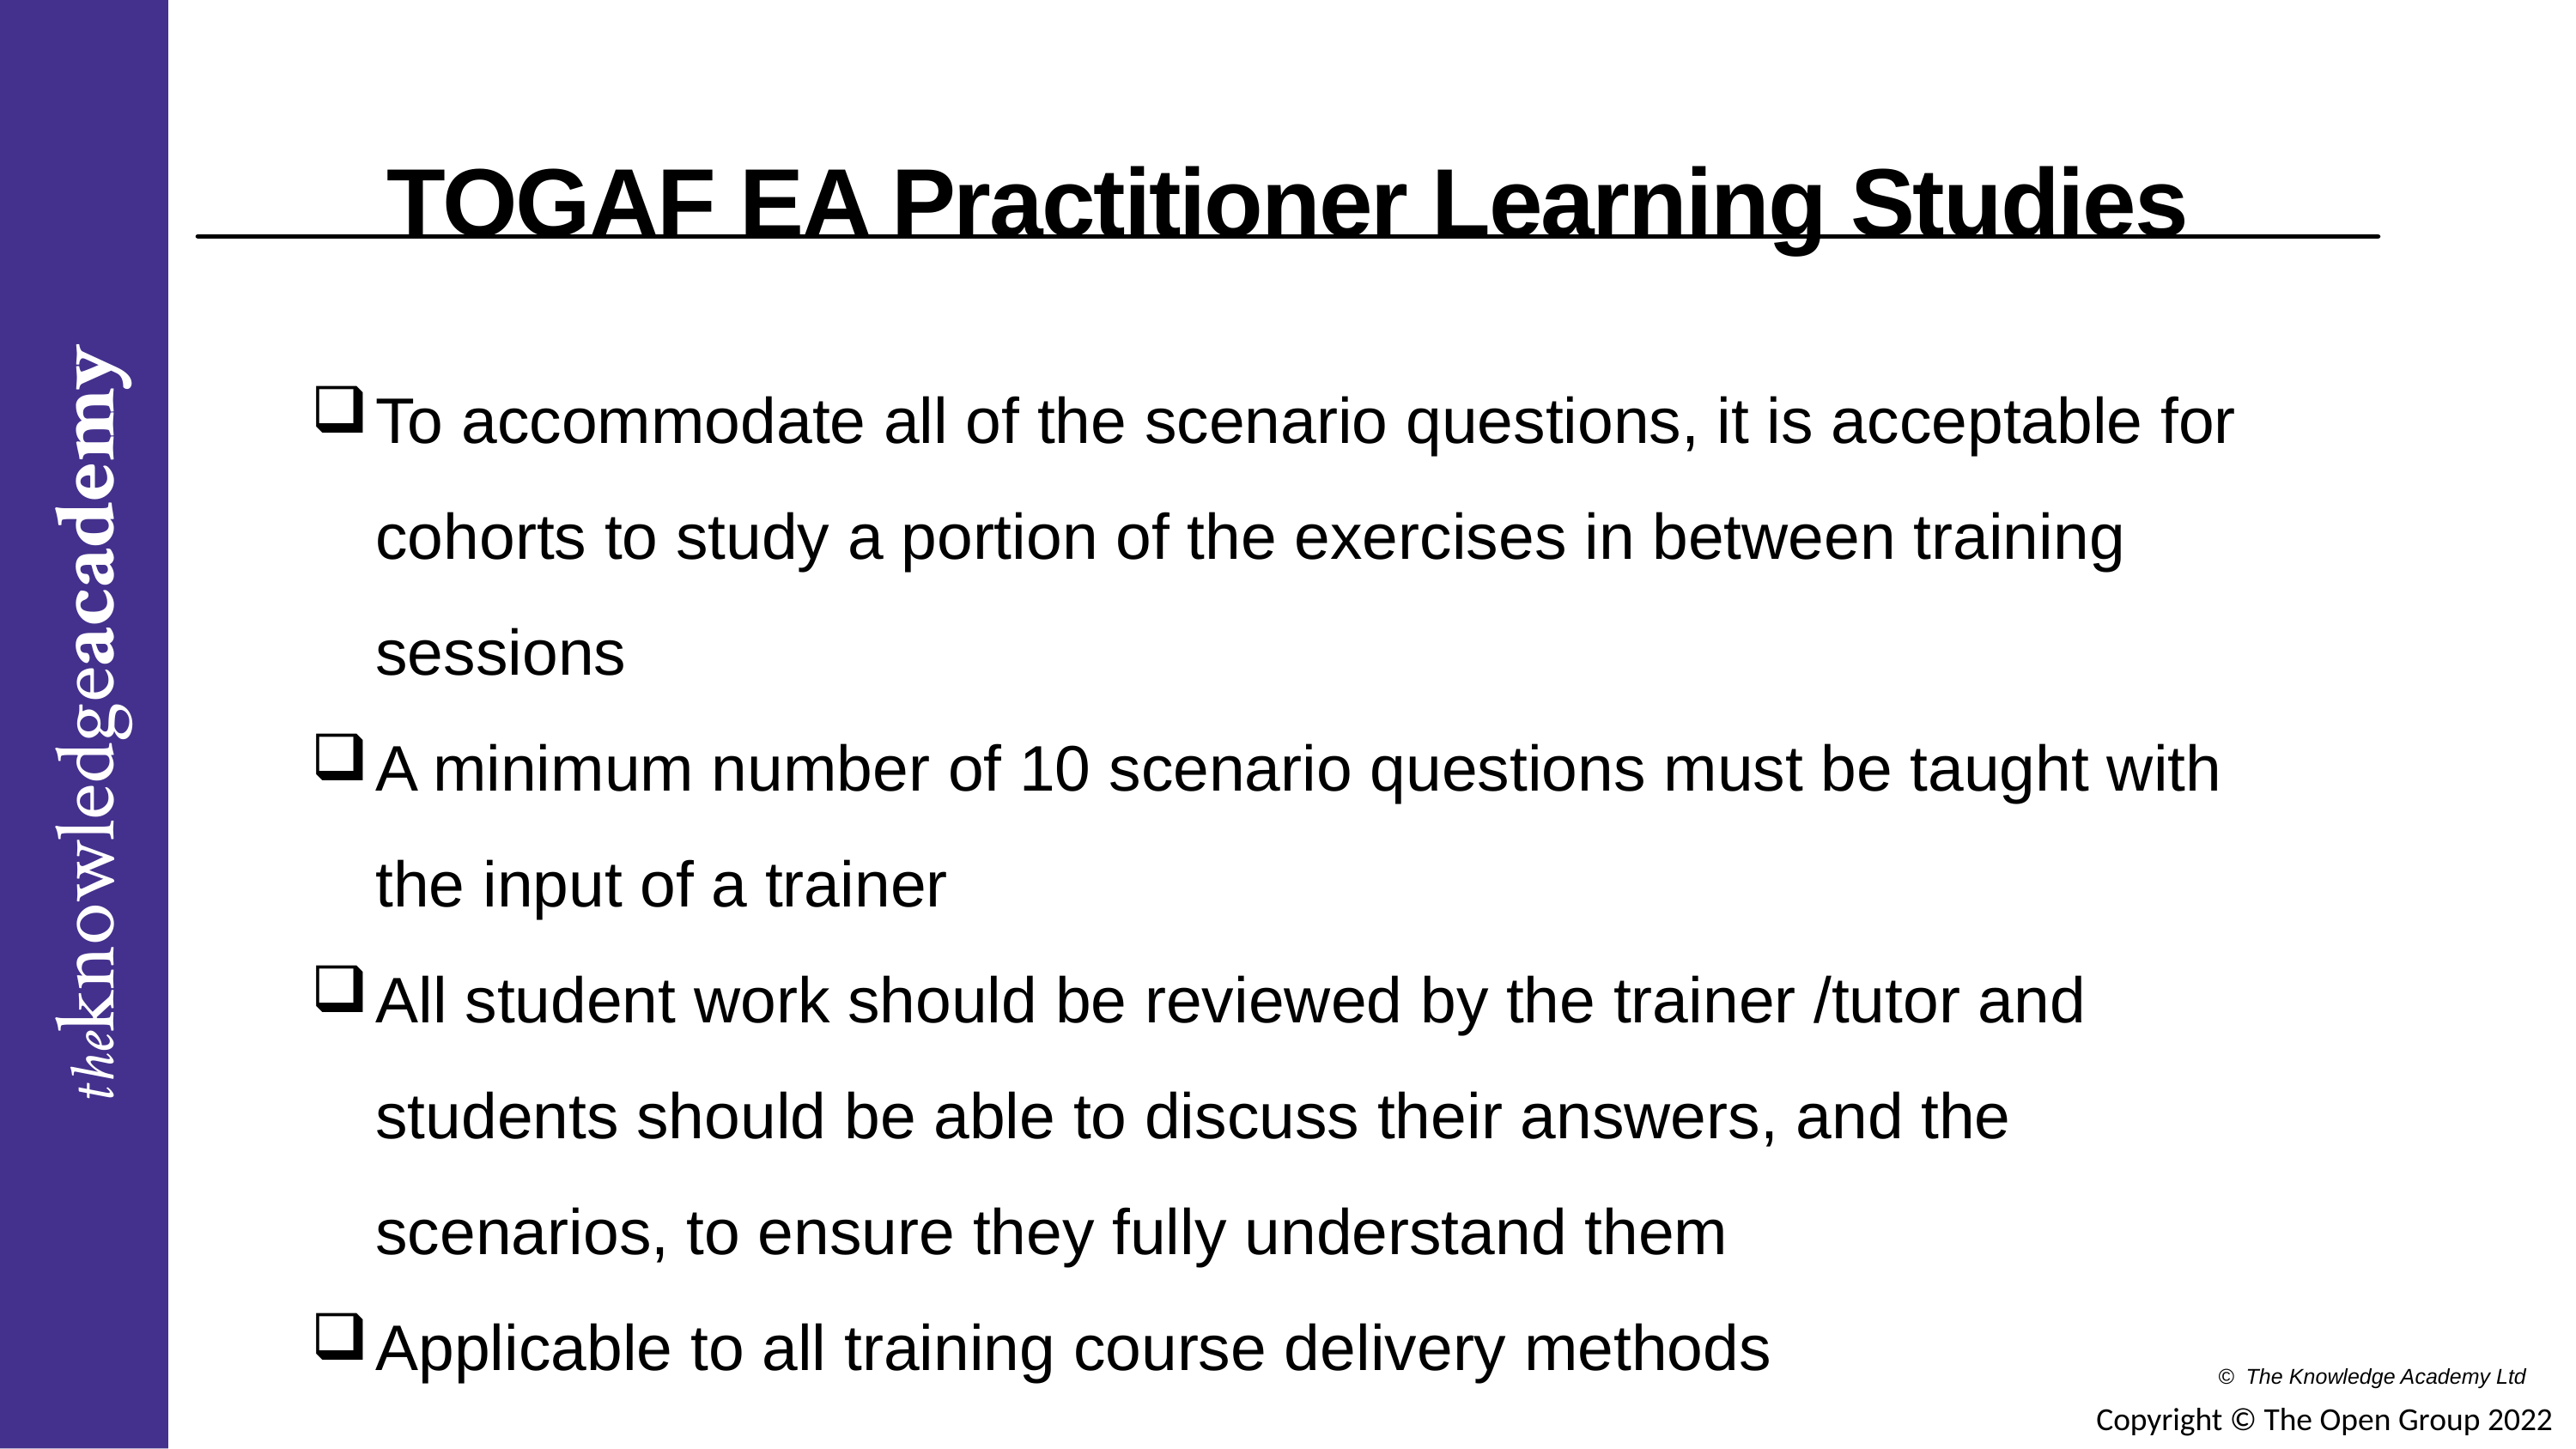

TOGAF EA Practitioner Learning Studies

To accommodate all of the scenario questions, it is acceptable for cohorts to study a portion of the exercises in between training sessions
A minimum number of 10 scenario questions must be taught with the input of a trainer
All student work should be reviewed by the trainer /tutor and students should be able to discuss their answers, and the scenarios, to ensure they fully understand them
Applicable to all training course delivery methods

theknowledgeacademy
©  The Knowledge Academy Ltd
Copyright © The Open Group 2022